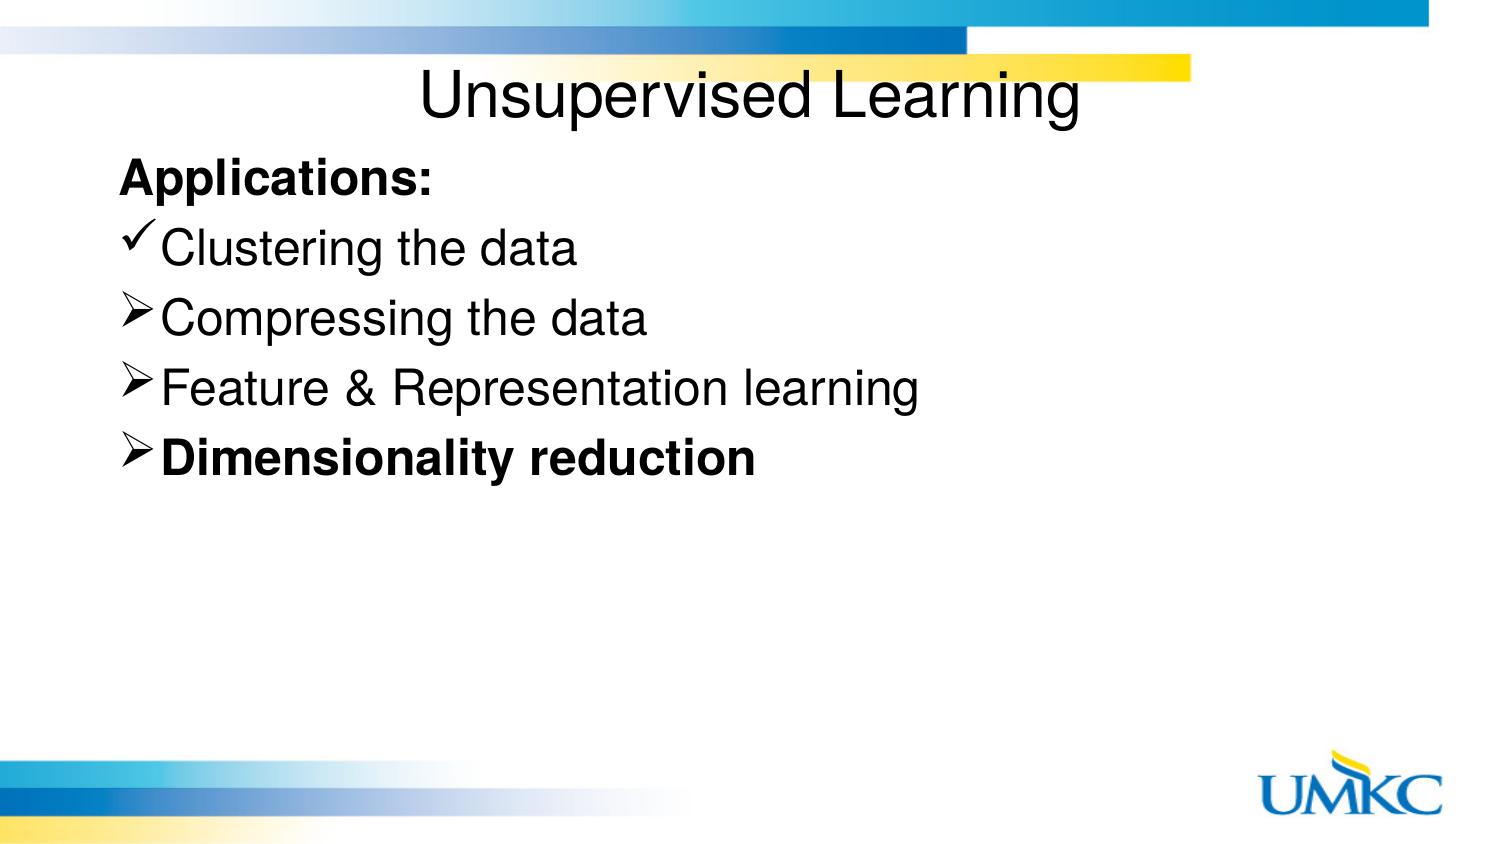

# Unsupervised Learning
Applications:
Clustering the data
Compressing the data
Feature & Representation learning
Dimensionality reduction